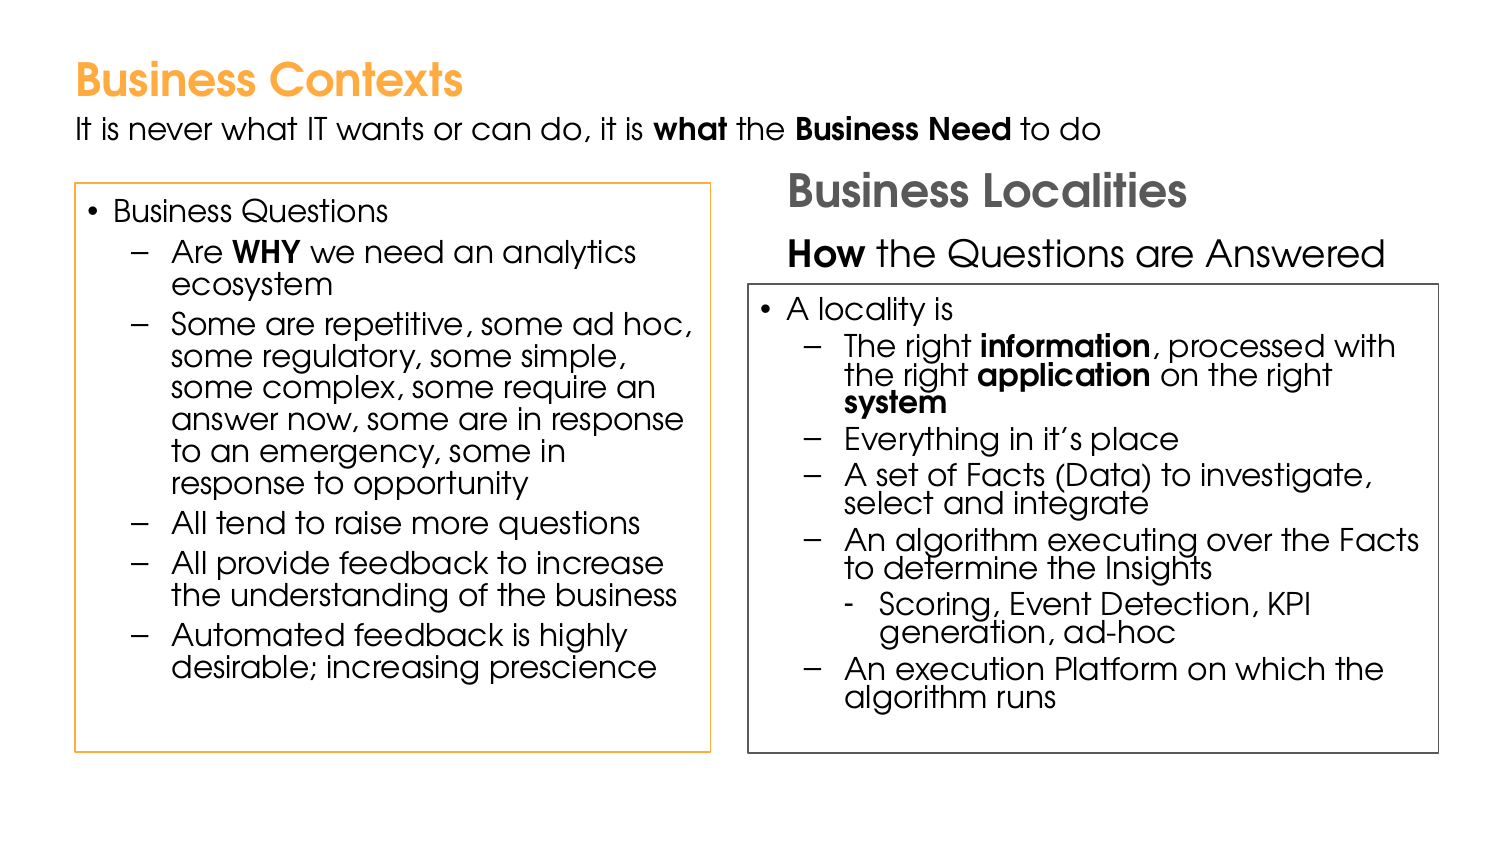

# Business Contexts
It is never what IT wants or can do, it is what the Business Need to do
Business Localities
Business Questions
Are WHY we need an analytics ecosystem
Some are repetitive, some ad hoc, some regulatory, some simple, some complex, some require an answer now, some are in response to an emergency, some in response to opportunity
All tend to raise more questions
All provide feedback to increase the understanding of the business
Automated feedback is highly desirable; increasing prescience

How the Questions are Answered
A locality is
The right information, processed with the right application on the right system
Everything in it’s place
A set of Facts (Data) to investigate, select and integrate
An algorithm executing over the Facts to determine the Insights
Scoring, Event Detection, KPI generation, ad-hoc
An execution Platform on which the algorithm runs